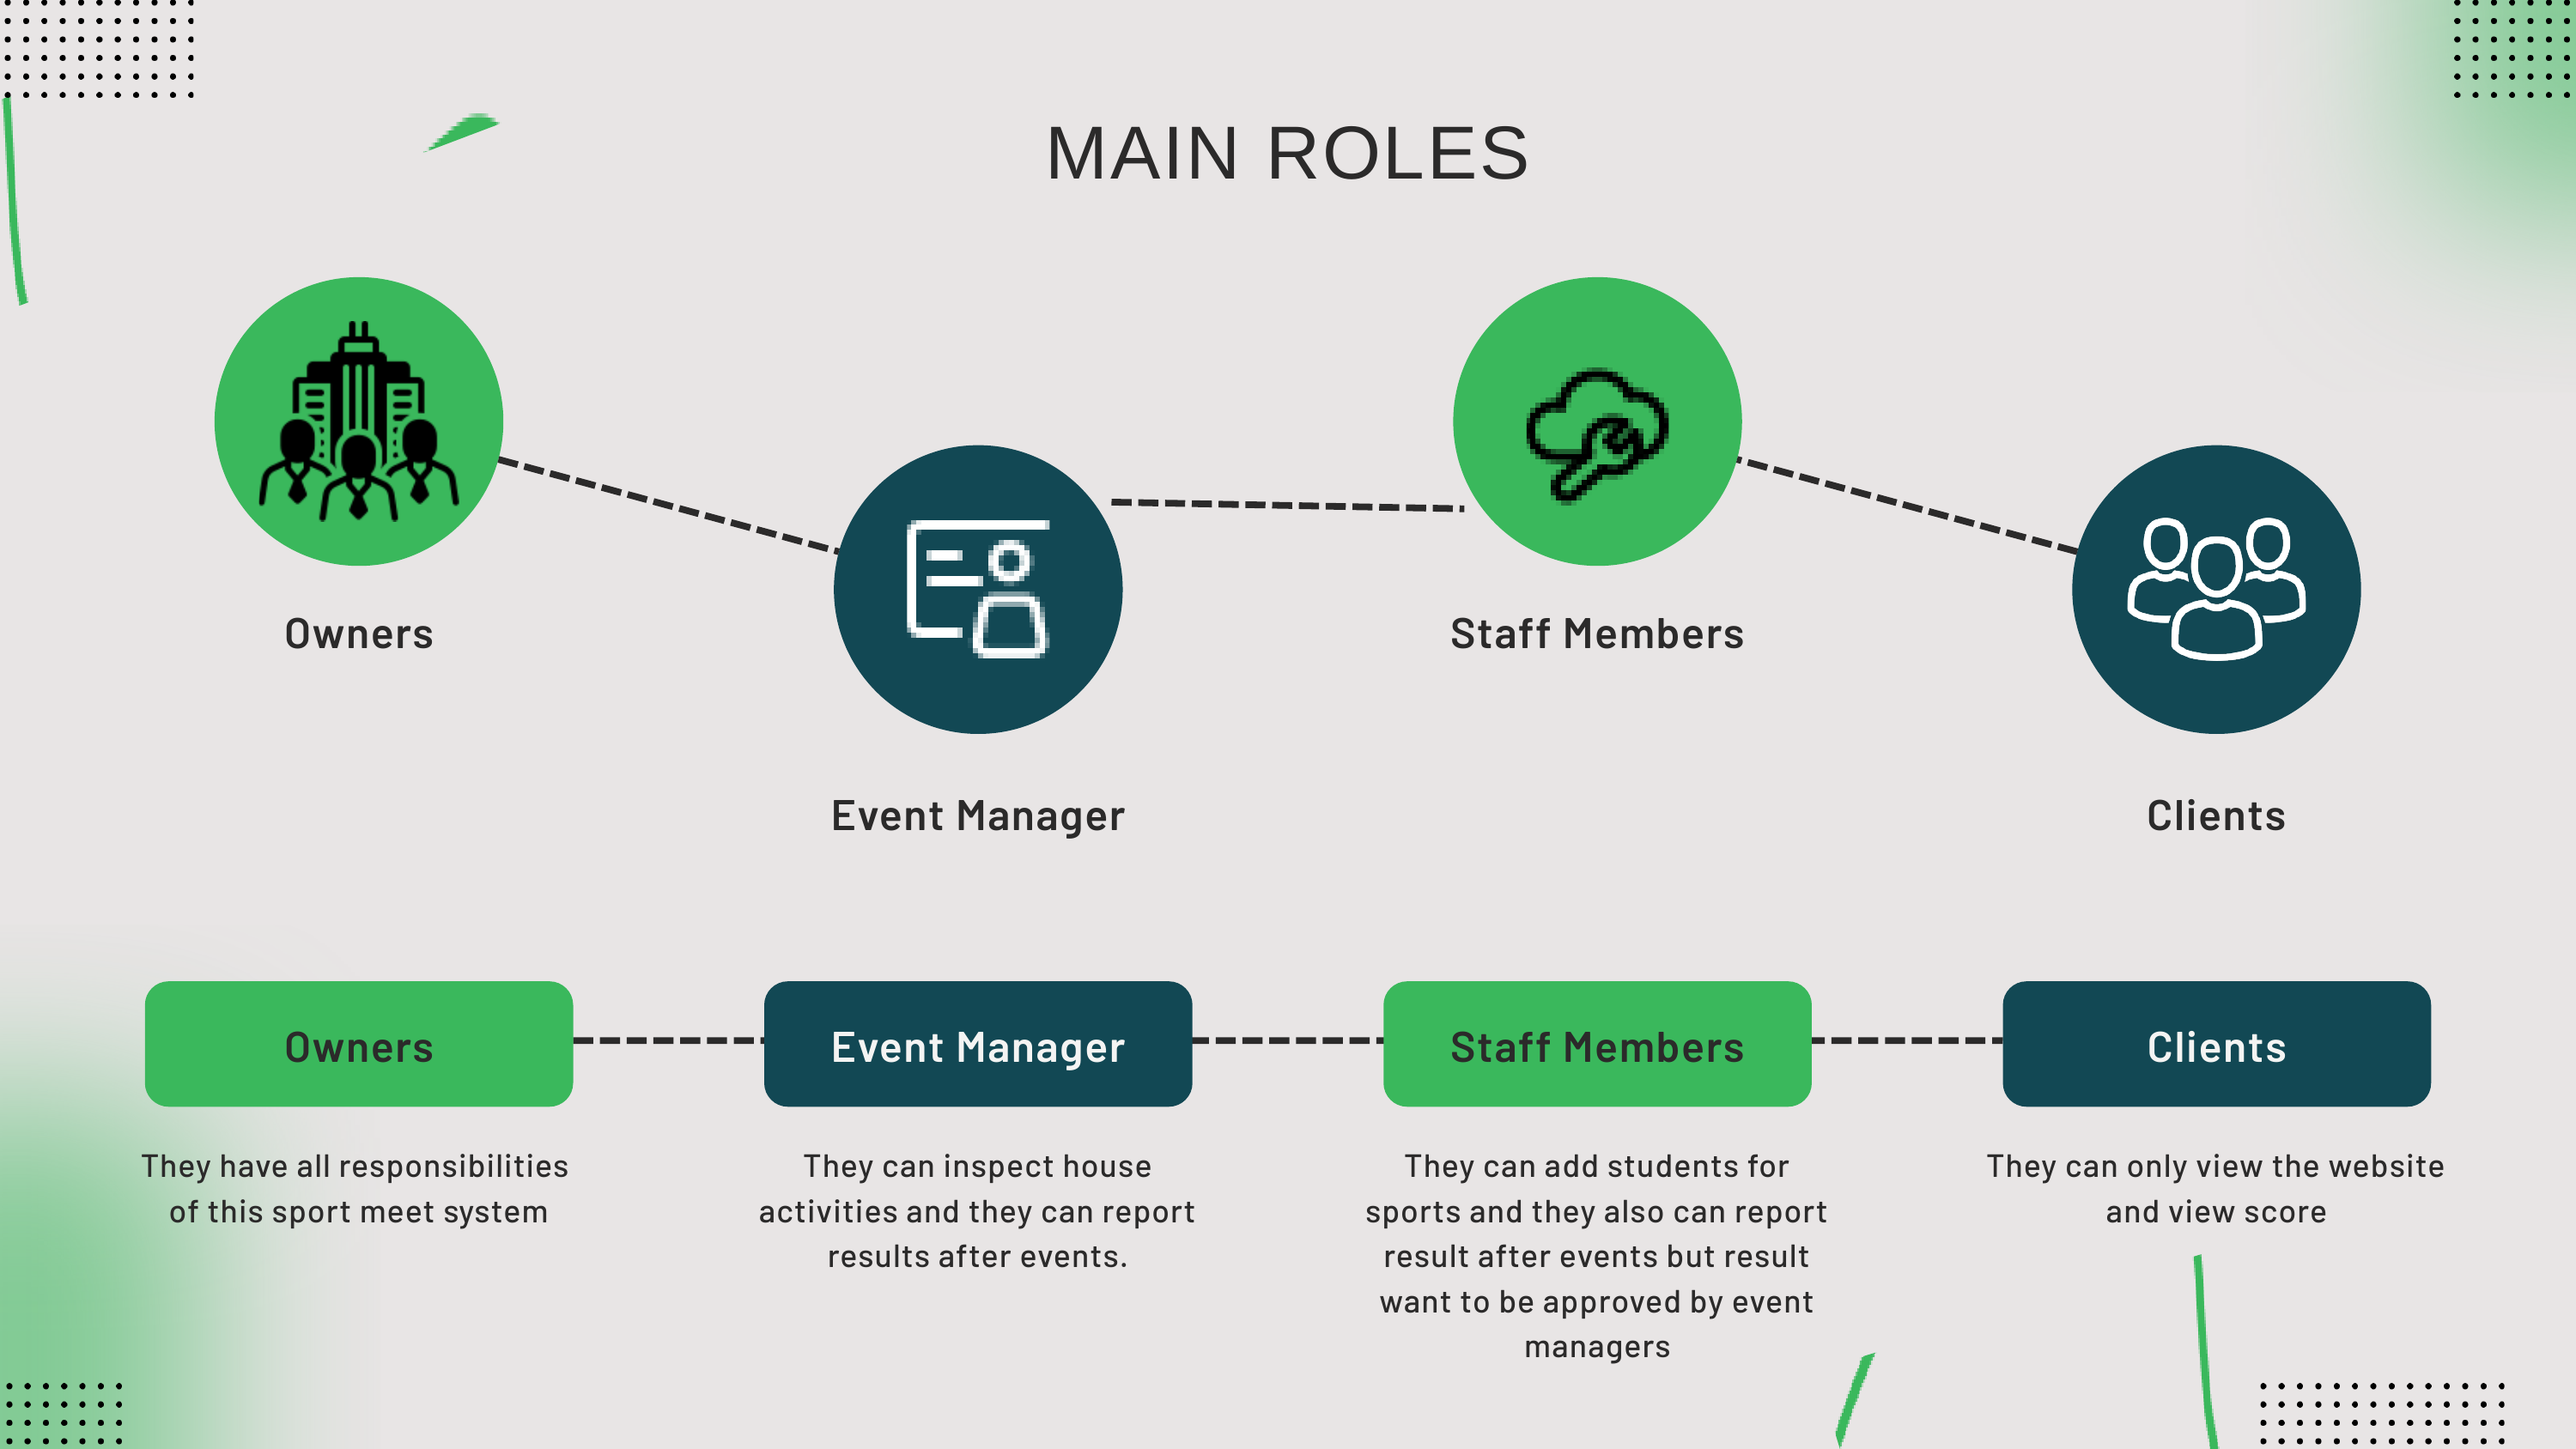

MAIN ROLES

Owners
Staff Members
Event Manager
Clients

Owners
Event Manager
Staff Members
Clients

They have all responsibilities
of this sport meet system
They can inspect house activities and they can report results after events.
They can add students for sports and they also can report result after events but result want to be approved by event managers
They can only view the website and view score